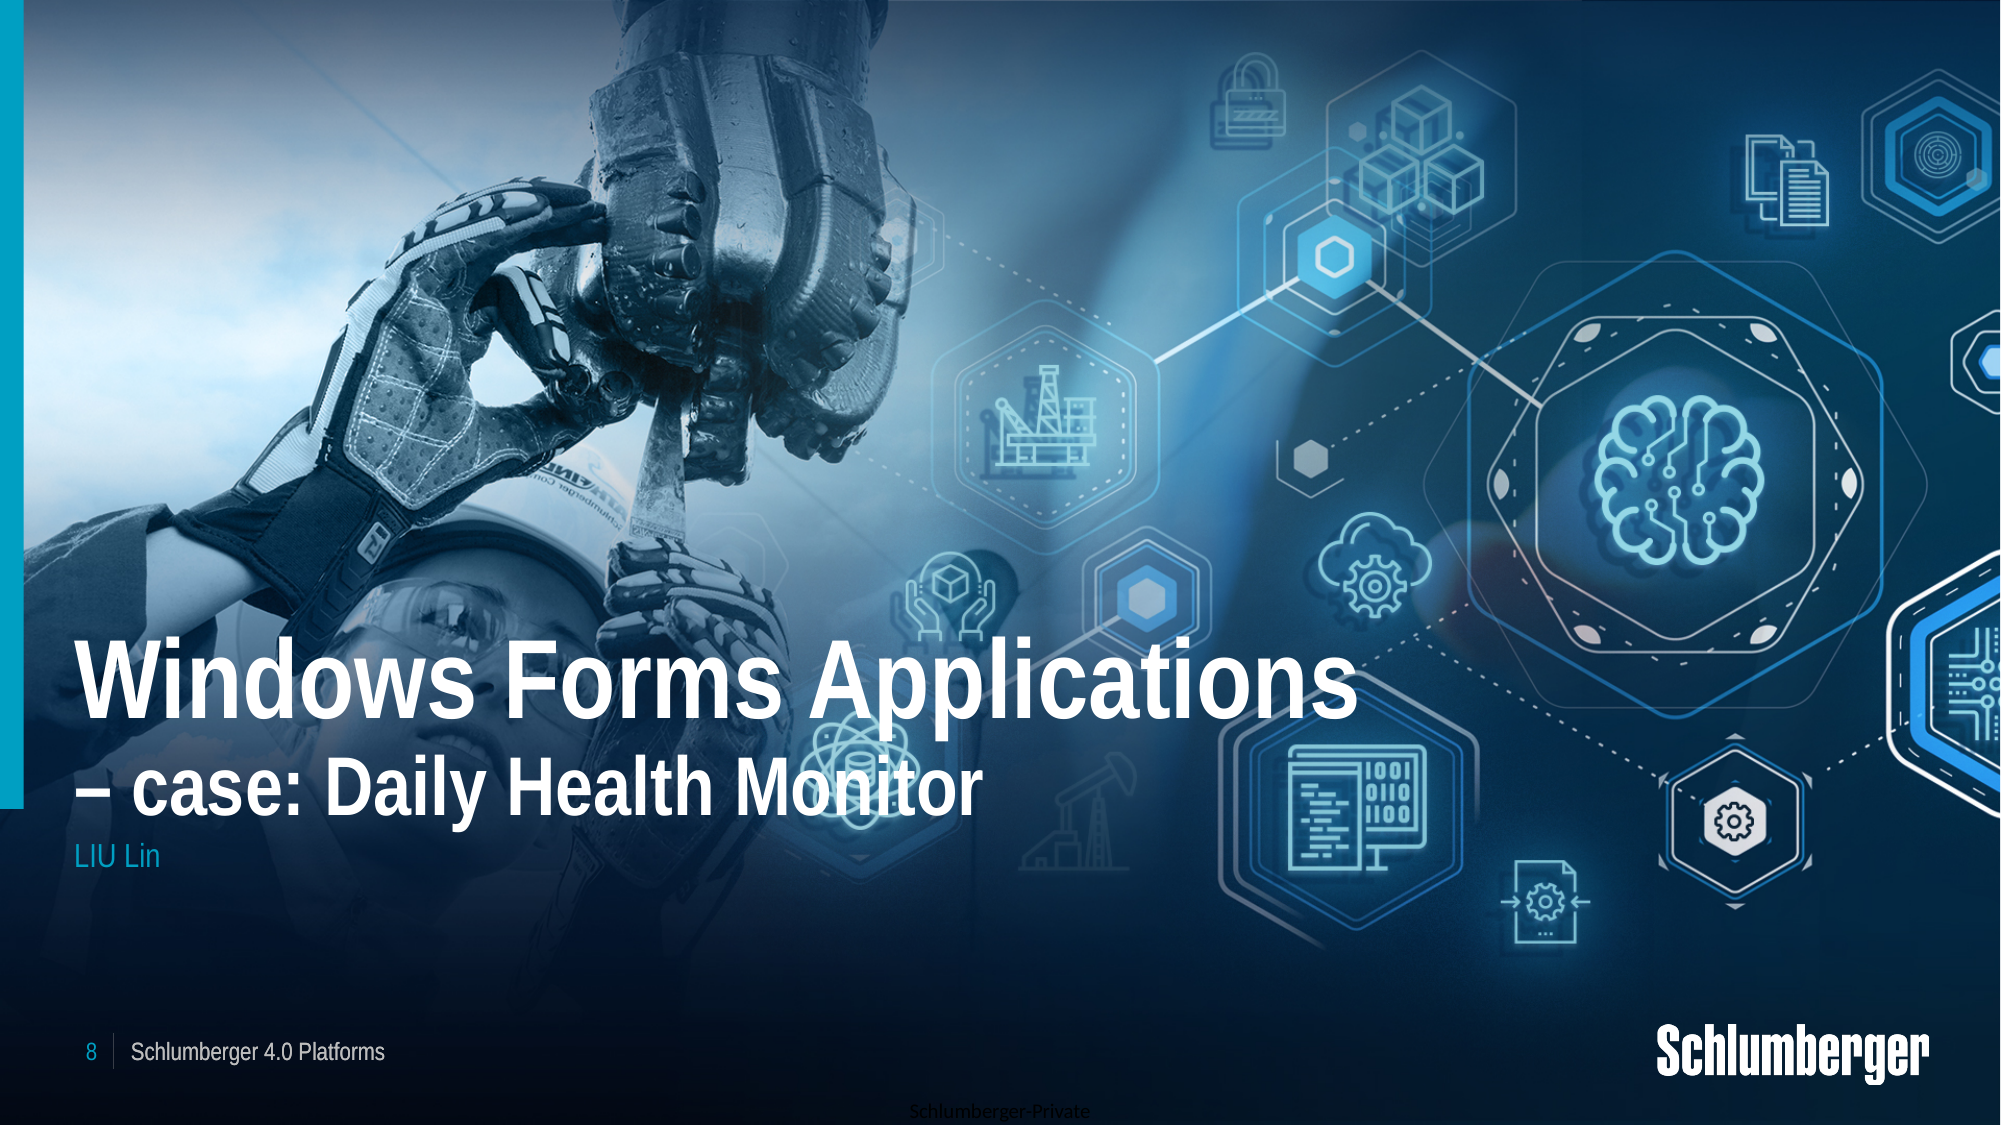

# Windows Forms Applications – case: Daily Health Monitor
LIU Lin
8